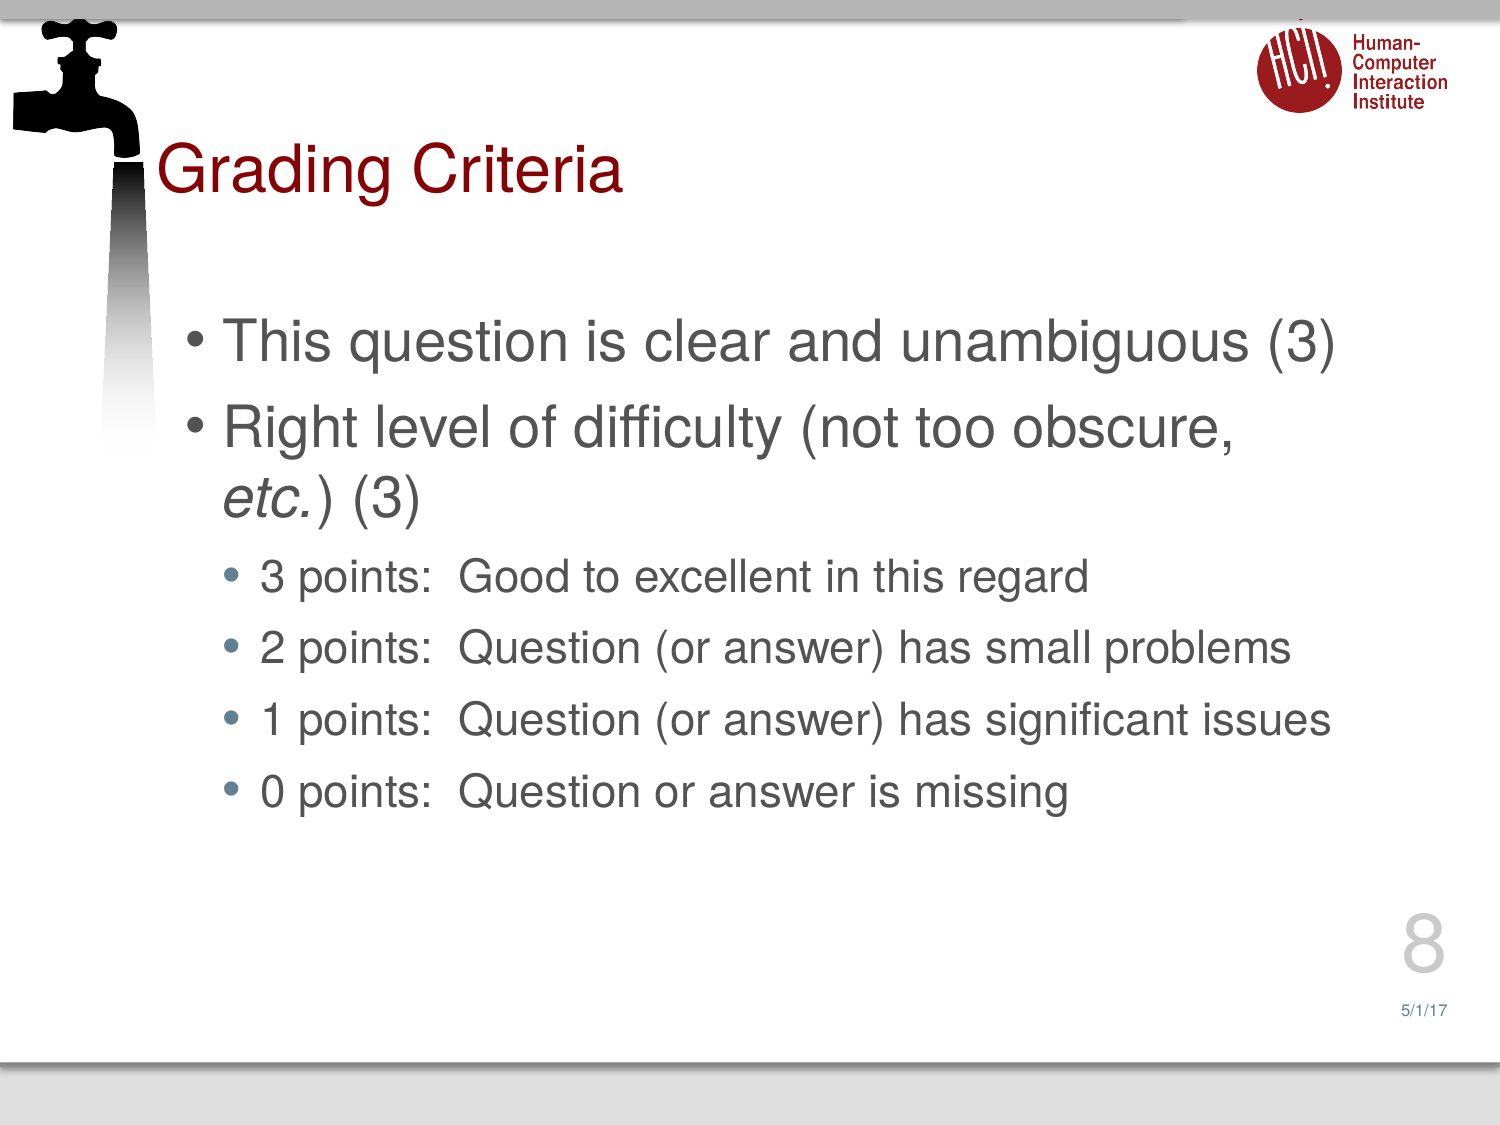

# Grading Criteria
This question is clear and unambiguous (3)
Right level of difficulty (not too obscure, etc.) (3)
3 points:  Good to excellent in this regard
2 points:  Question (or answer) has small problems
1 points:  Question (or answer) has significant issues
0 points:  Question or answer is missing

8
5/1/17